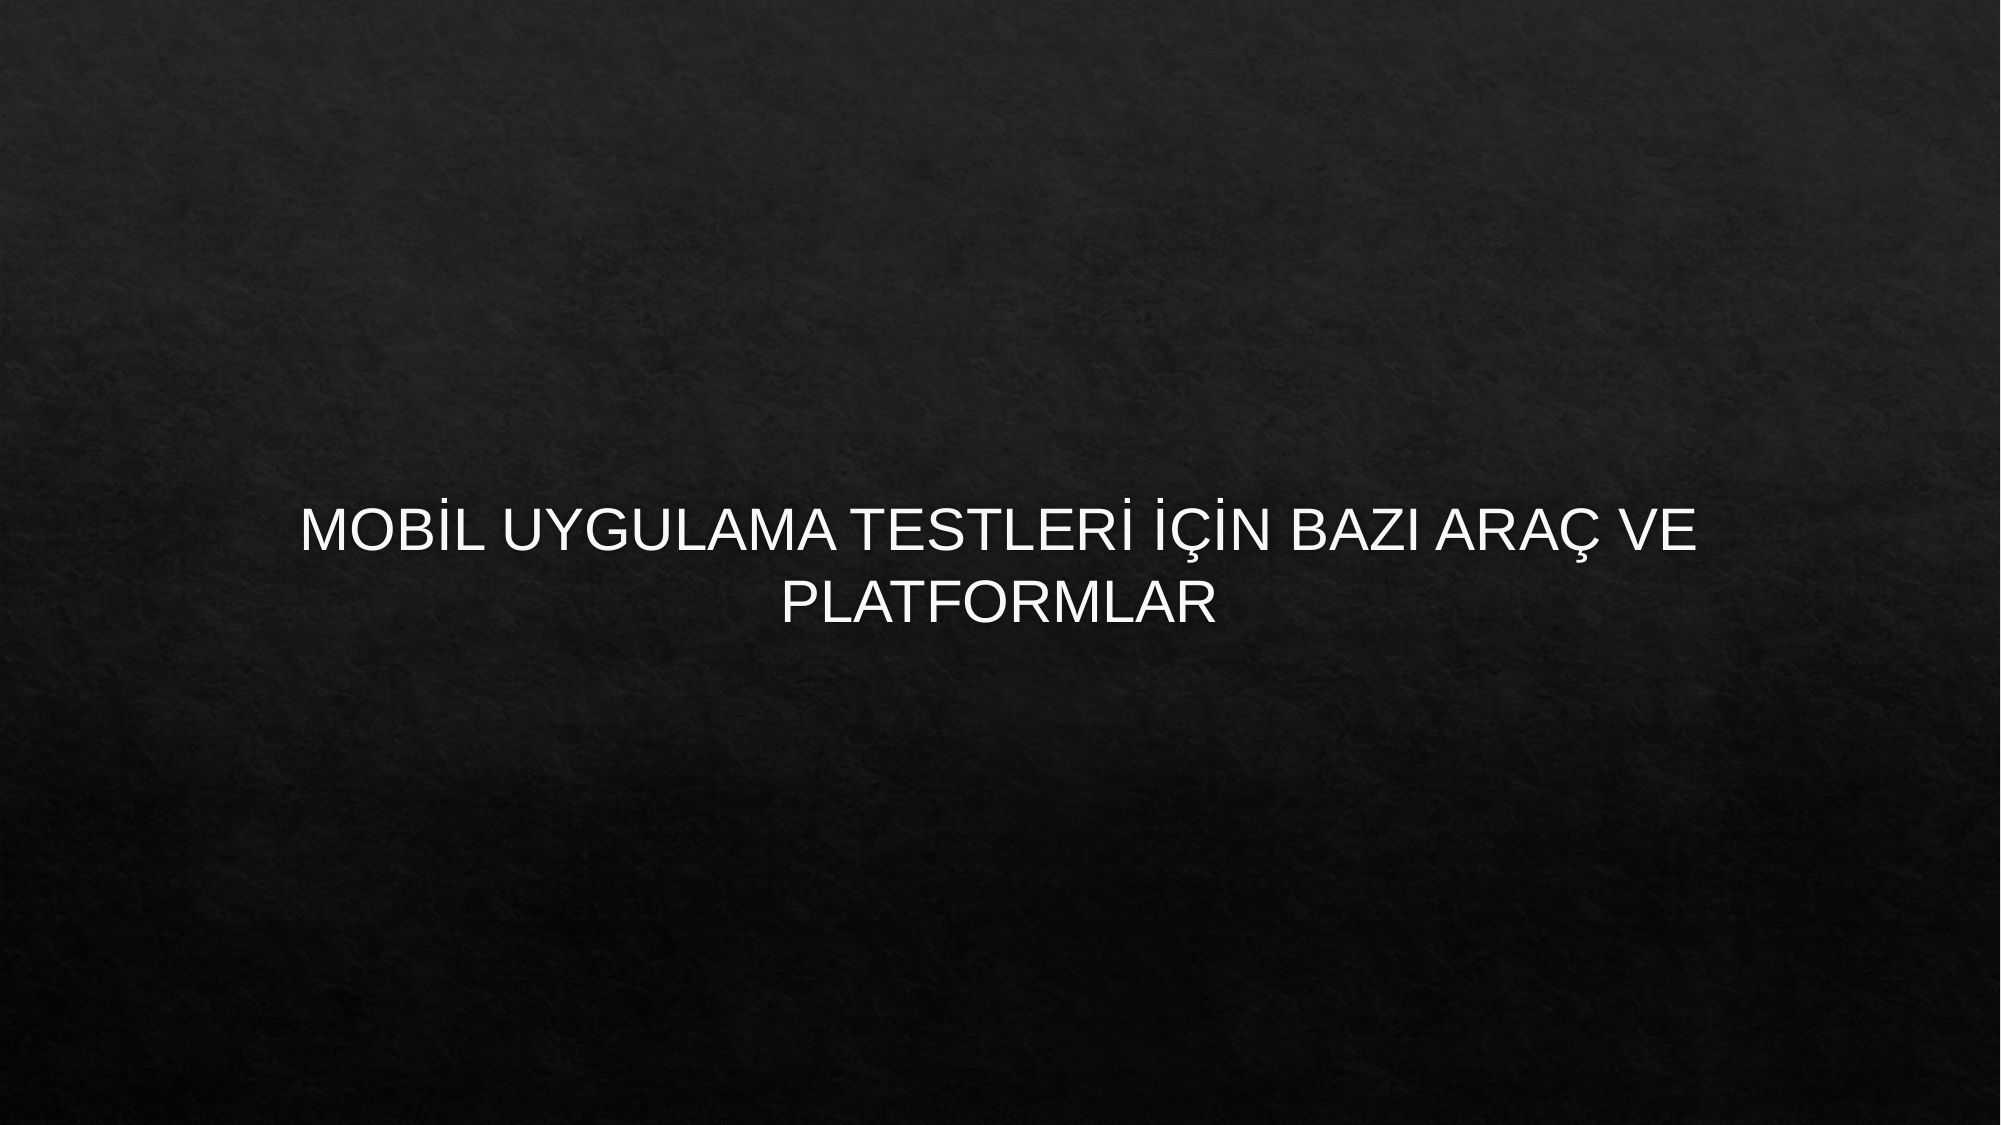

# MOBİL UYGULAMA TESTLERİ İÇİN BAZI ARAÇ VE PLATFORMLAR